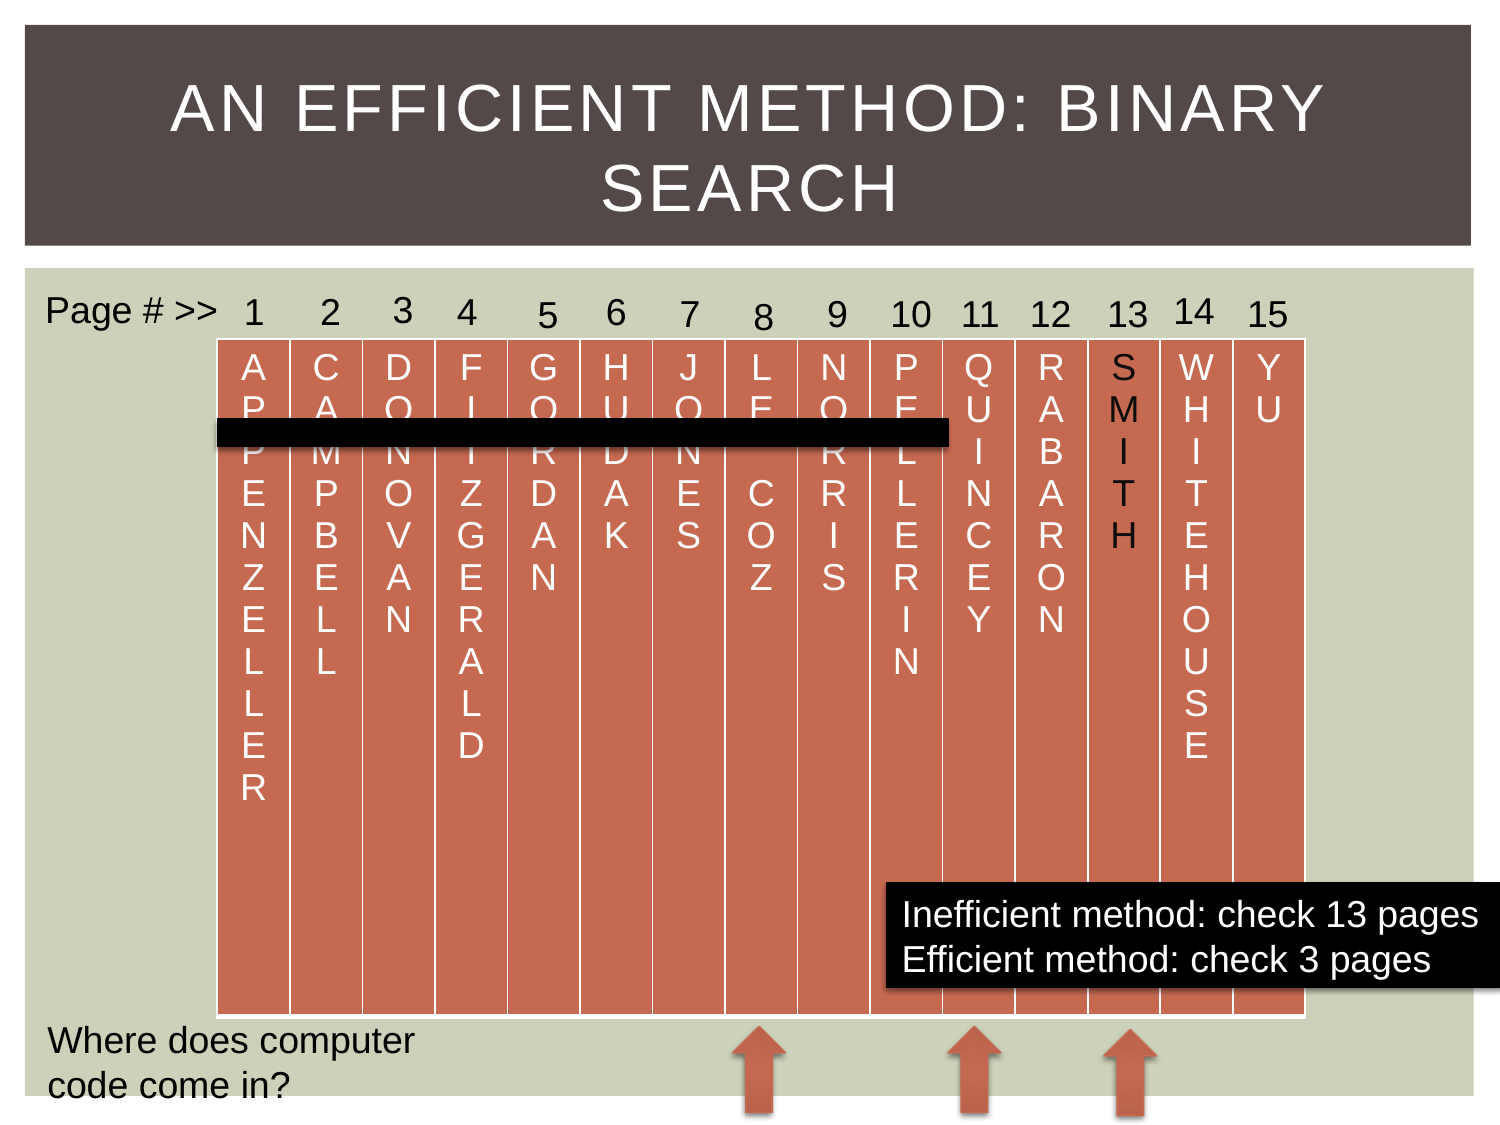

# An Efficient Method: Binary Search
Page # >>
3
14
6
1
2
4
10
11
13
15
9
7
12
5
8
| A P P E N Z E L L E R | CA M P B E L L | DONOV A N | F I T Z G ERA L D | G O R D A N | H U D A K | J O N E S | L E C O Z | N O R R I S | P E L L E R I N | Q U I N C E Y | R A B A R O N | S M I T H | W H I T E H O U S E | Y U |
| --- | --- | --- | --- | --- | --- | --- | --- | --- | --- | --- | --- | --- | --- | --- |

Inefficient method: check 13 pages
Efficient method: check 3 pages
Where does computer code come in?